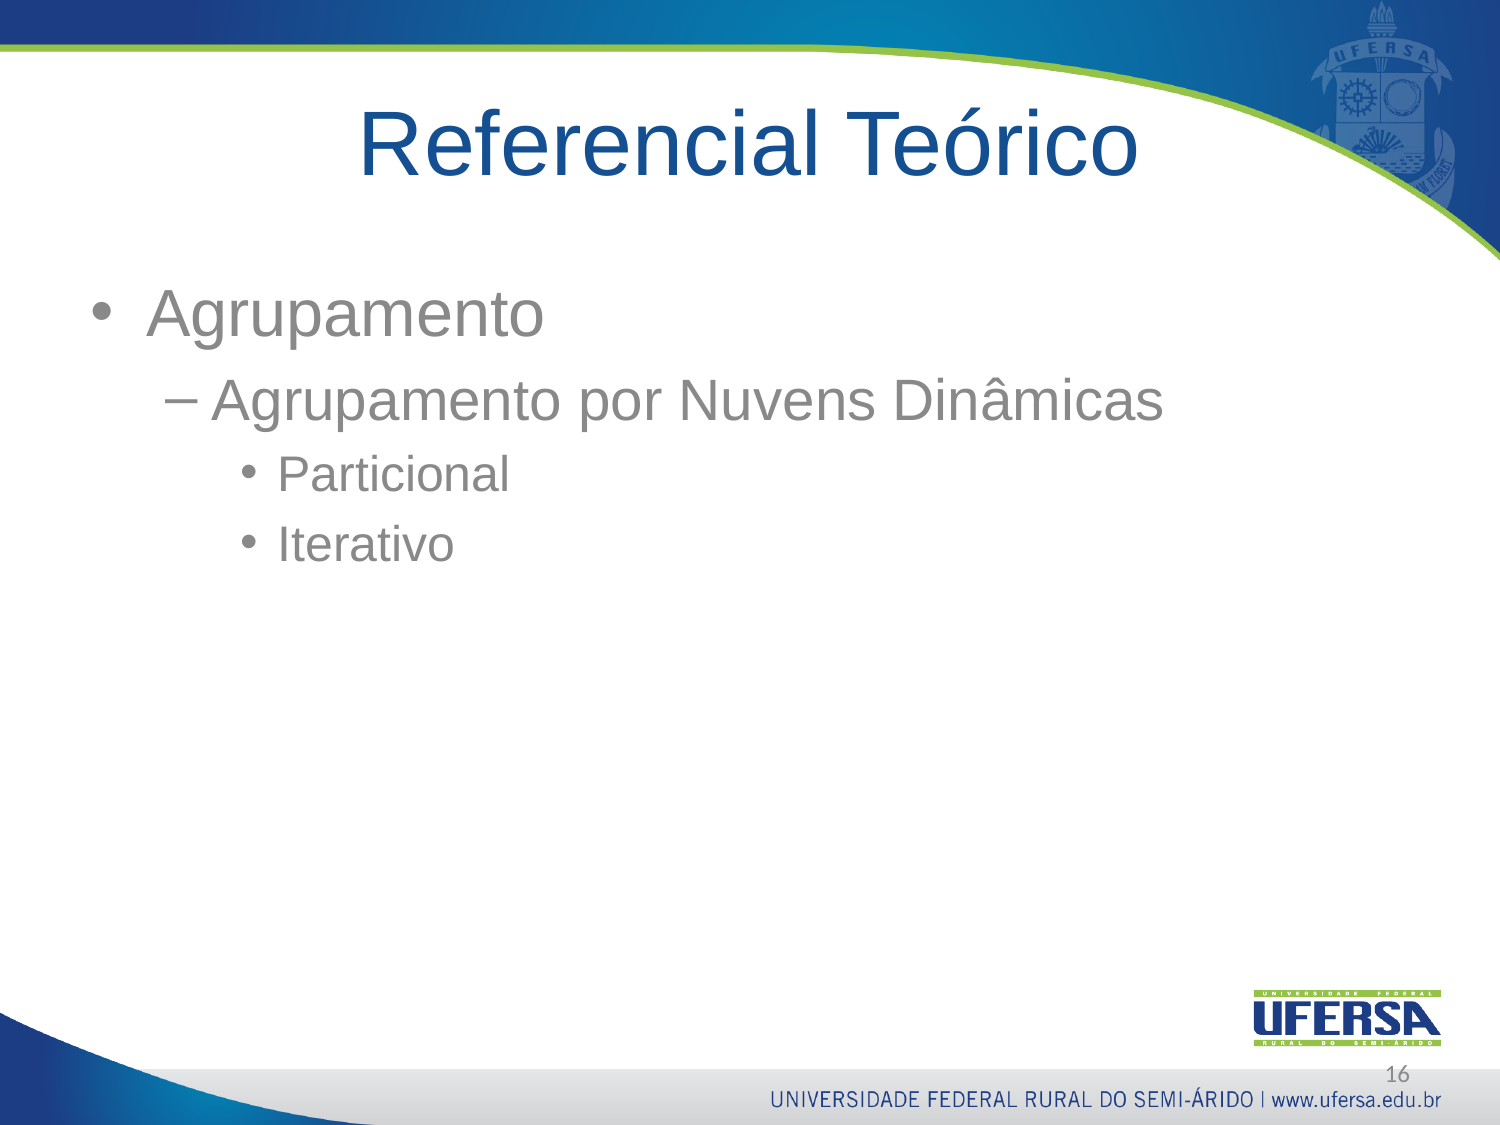

# Referencial Teórico
Agrupamento
Agrupamento por Nuvens Dinâmicas
Particional
Iterativo

16